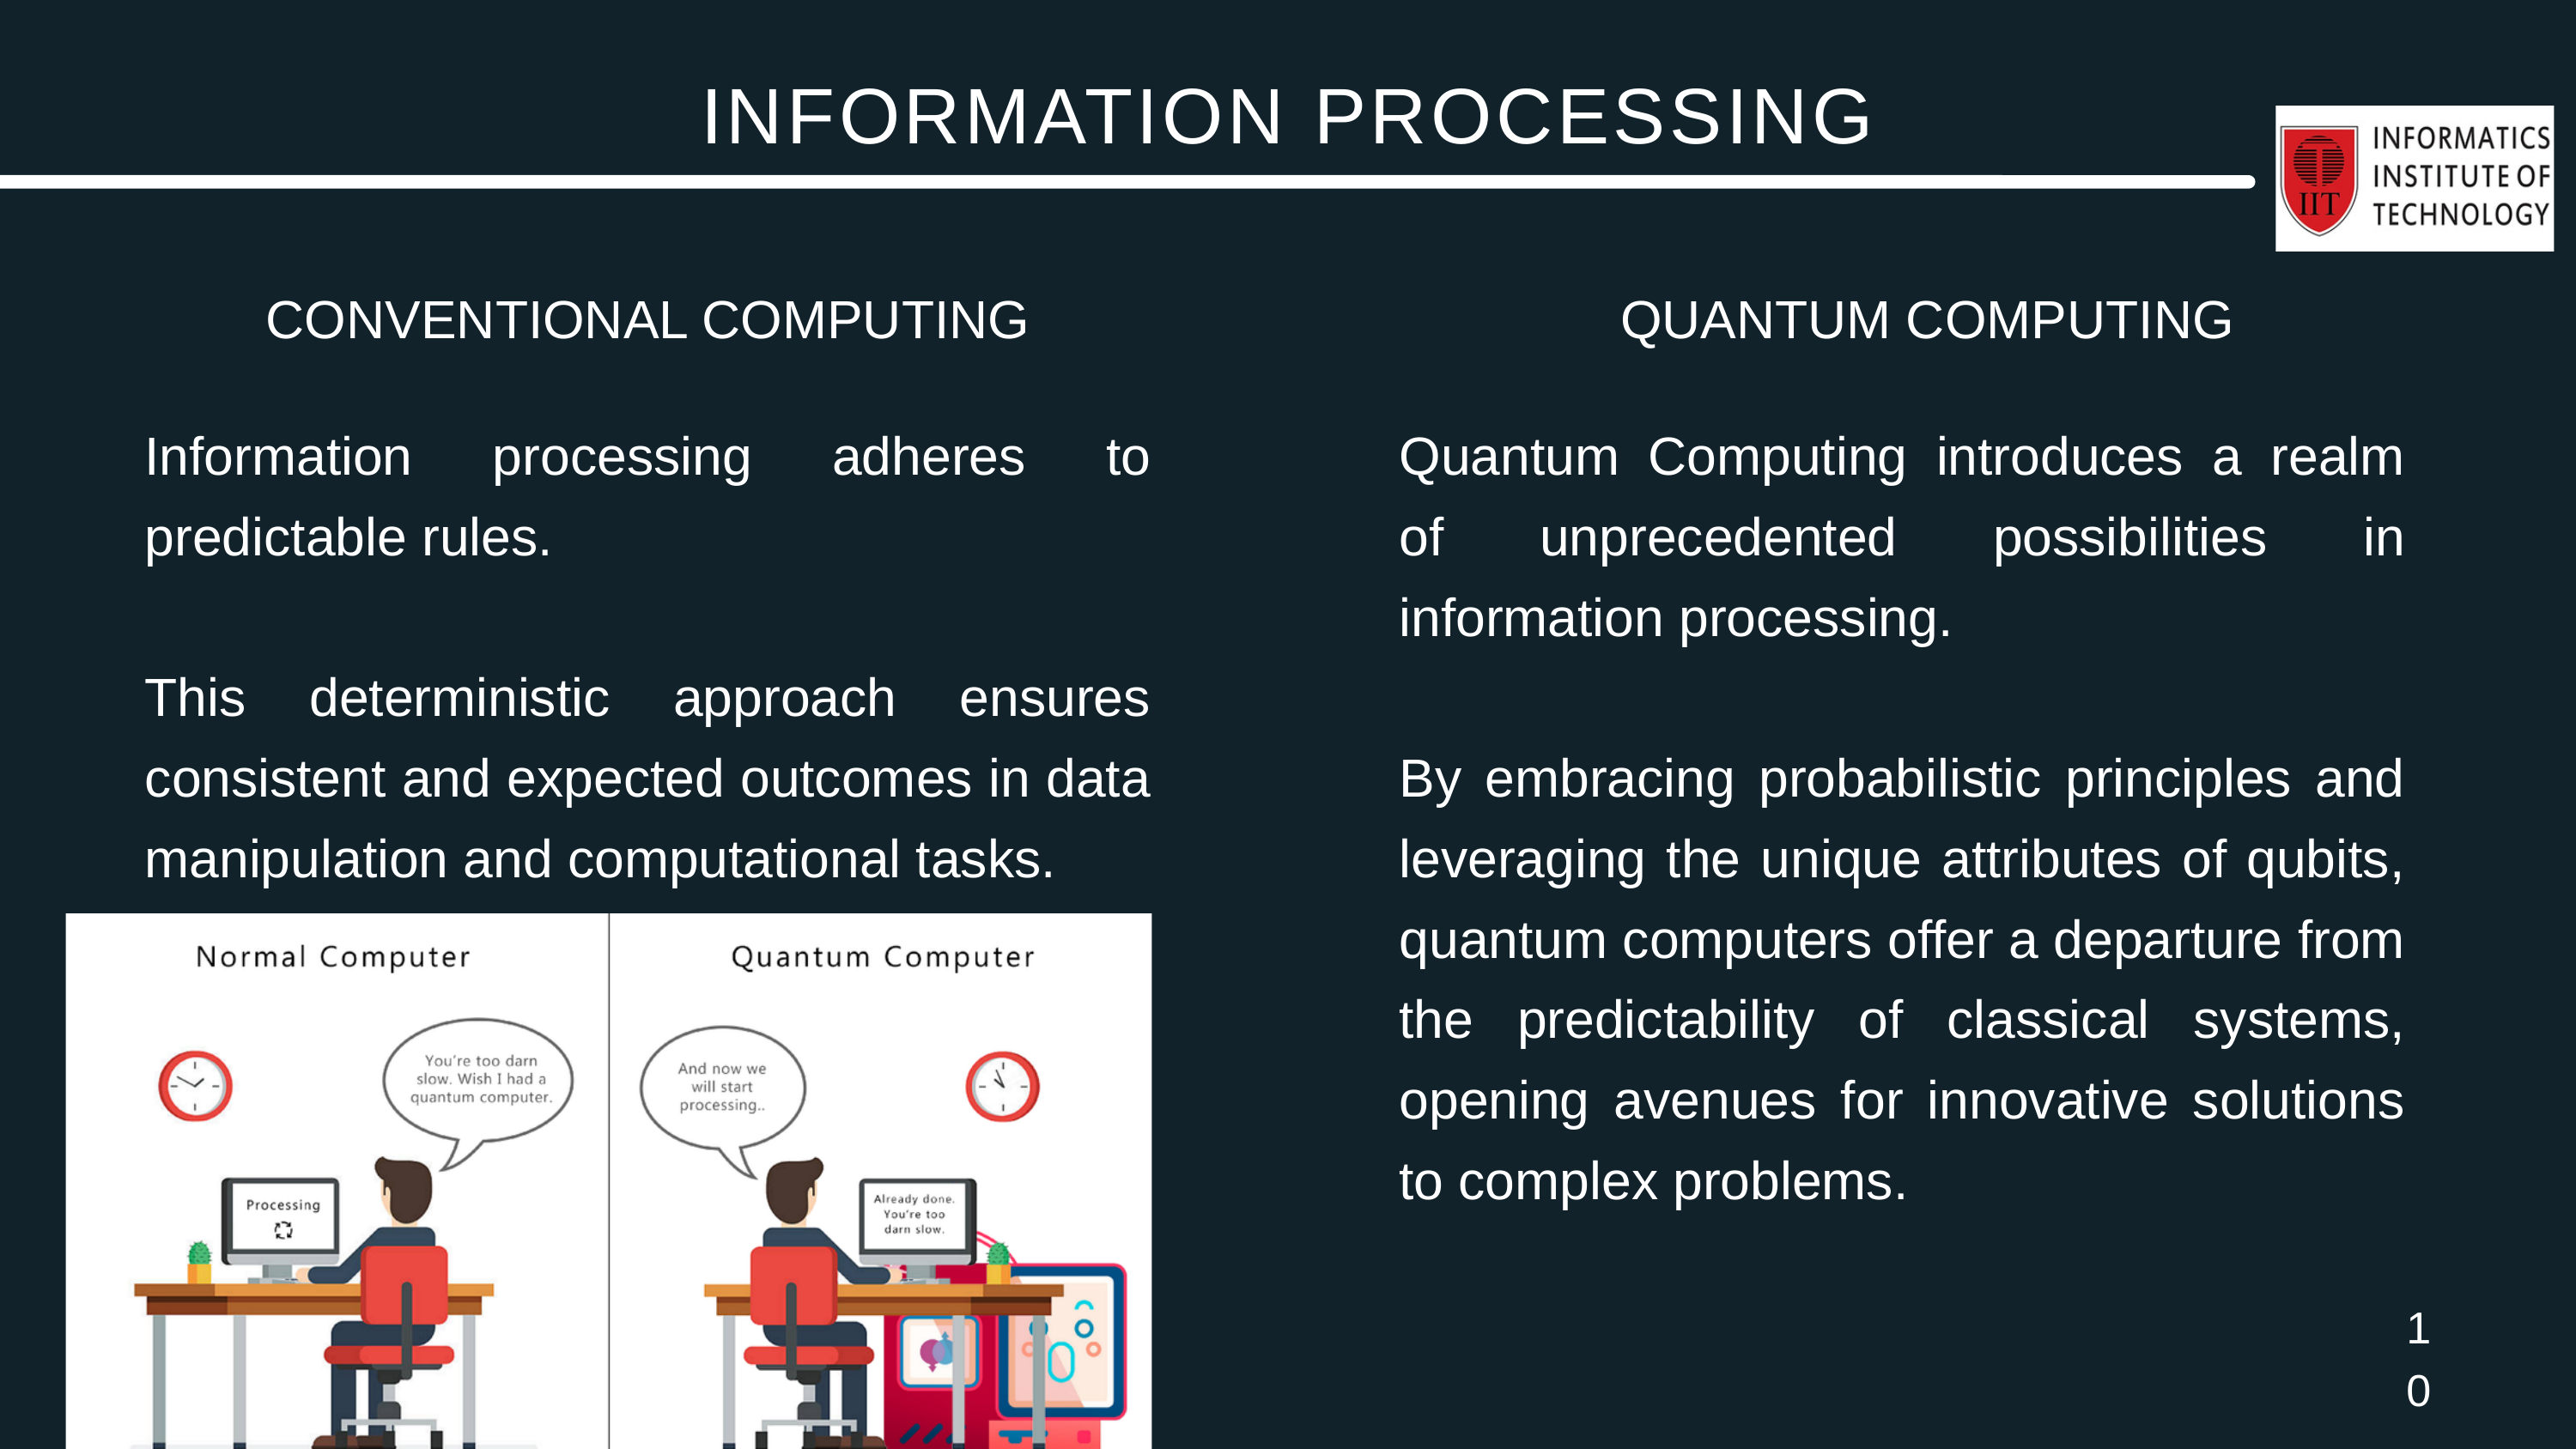

INFORMATION PROCESSING

CONVENTIONAL COMPUTING
QUANTUM COMPUTING
Information processing adheres to predictable rules.

This deterministic approach ensures consistent and expected outcomes in data manipulation and computational tasks.
Quantum Computing introduces a realm of unprecedented possibilities in information processing.

By embracing probabilistic principles and leveraging the unique attributes of qubits, quantum computers offer a departure from the predictability of classical systems, opening avenues for innovative solutions to complex problems.

10